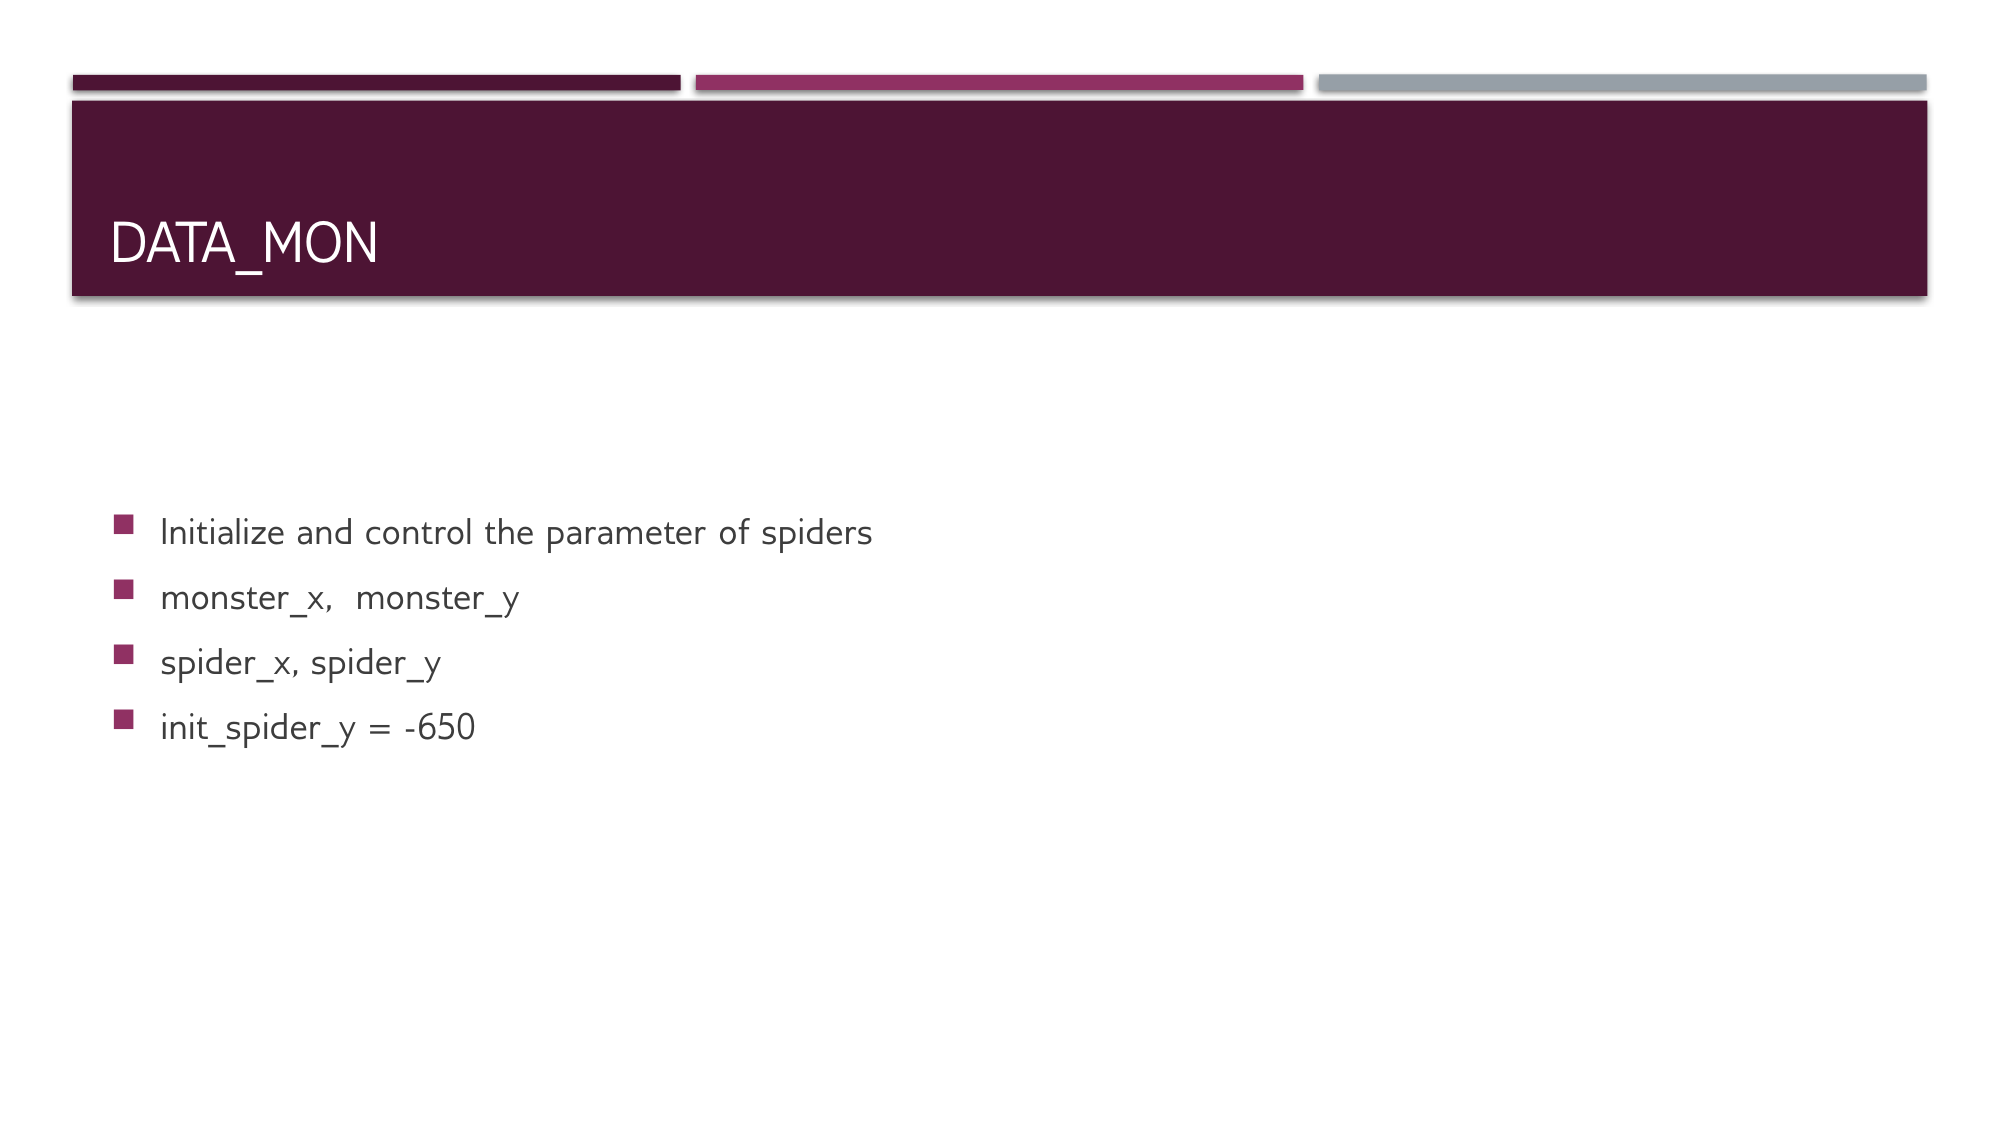

# Data_Mon
Initialize and control the parameter of spiders
monster_x,  monster_y
spider_x, spider_y
init_spider_y = -650